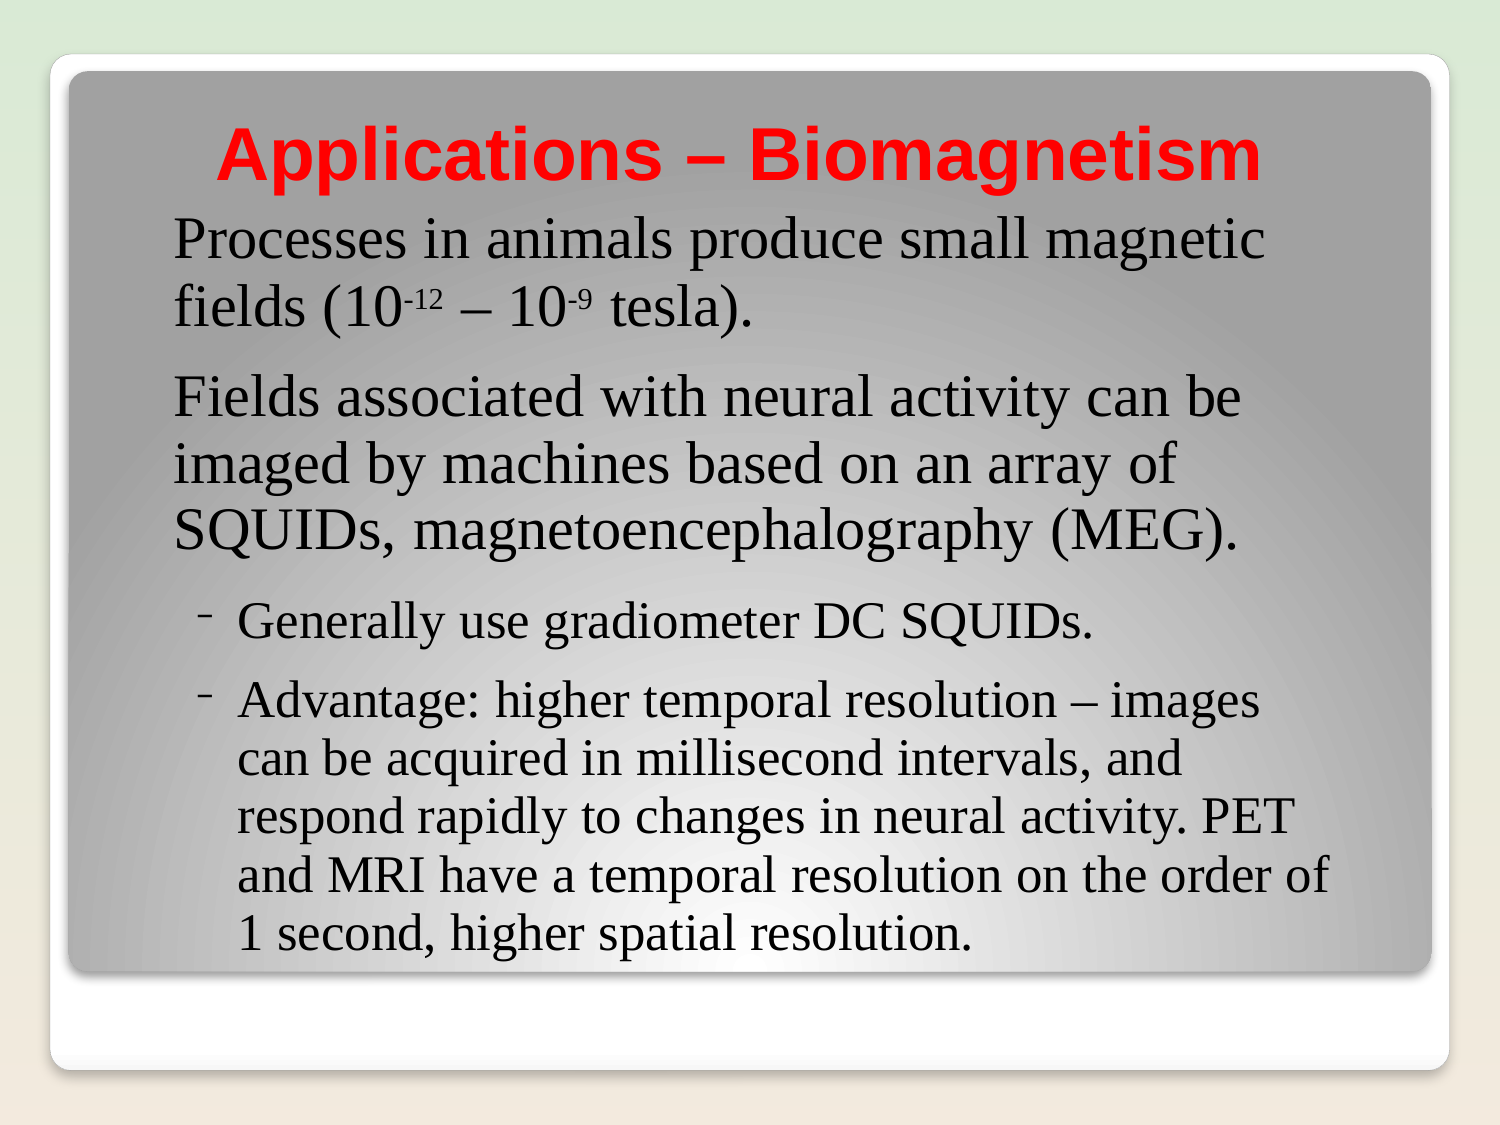

# Applications – Biomagnetism
Processes in animals produce small magnetic fields (10-12 – 10-9 tesla).
Fields associated with neural activity can be imaged by machines based on an array of SQUIDs, magnetoencephalography (MEG).
Generally use gradiometer DC SQUIDs.
Advantage: higher temporal resolution – images can be acquired in millisecond intervals, and respond rapidly to changes in neural activity. PET and MRI have a temporal resolution on the order of 1 second, higher spatial resolution.